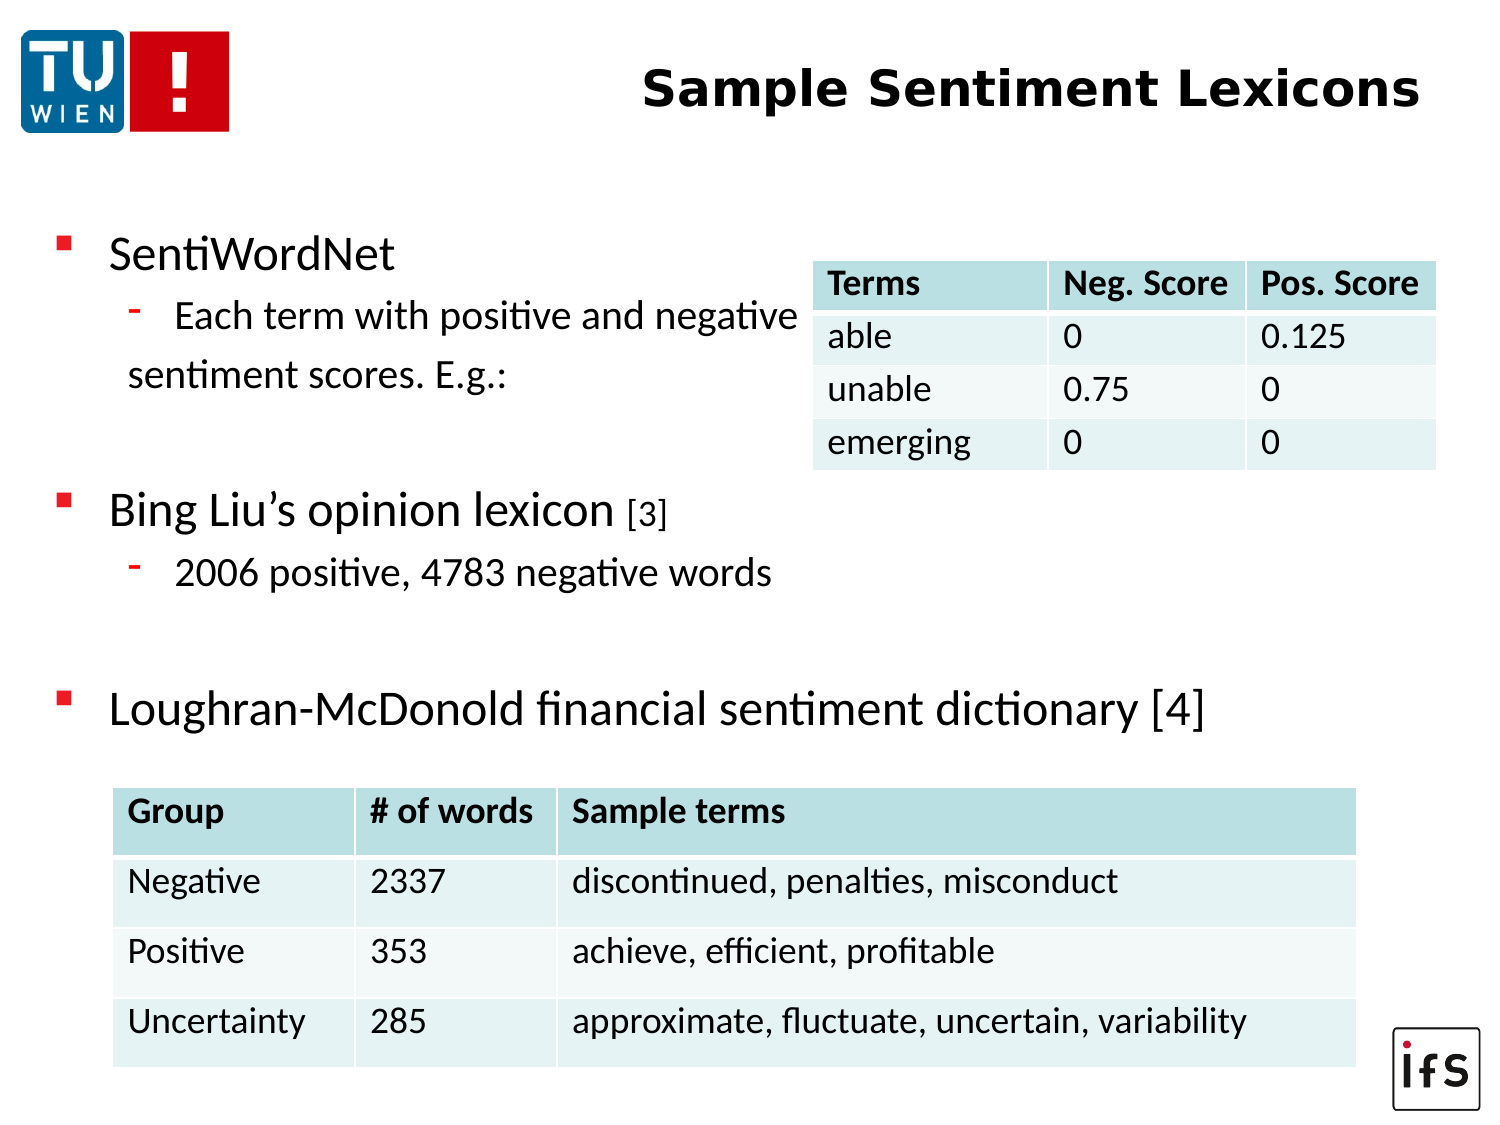

# Sample Sentiment Lexicons
SentiWordNet
Each term with positive and negative
sentiment scores. E.g.:

Bing Liu’s opinion lexicon [3]
2006 positive, 4783 negative words

Loughran-McDonold financial sentiment dictionary [4]

| Terms | Neg. Score | Pos. Score |
| --- | --- | --- |
| able | 0 | 0.125 |
| unable | 0.75 | 0 |
| emerging | 0 | 0 |
| Group | # of words | Sample terms |
| --- | --- | --- |
| Negative | 2337 | discontinued, penalties, misconduct |
| Positive | 353 | achieve, efficient, profitable |
| Uncertainty | 285 | approximate, fluctuate, uncertain, variability |